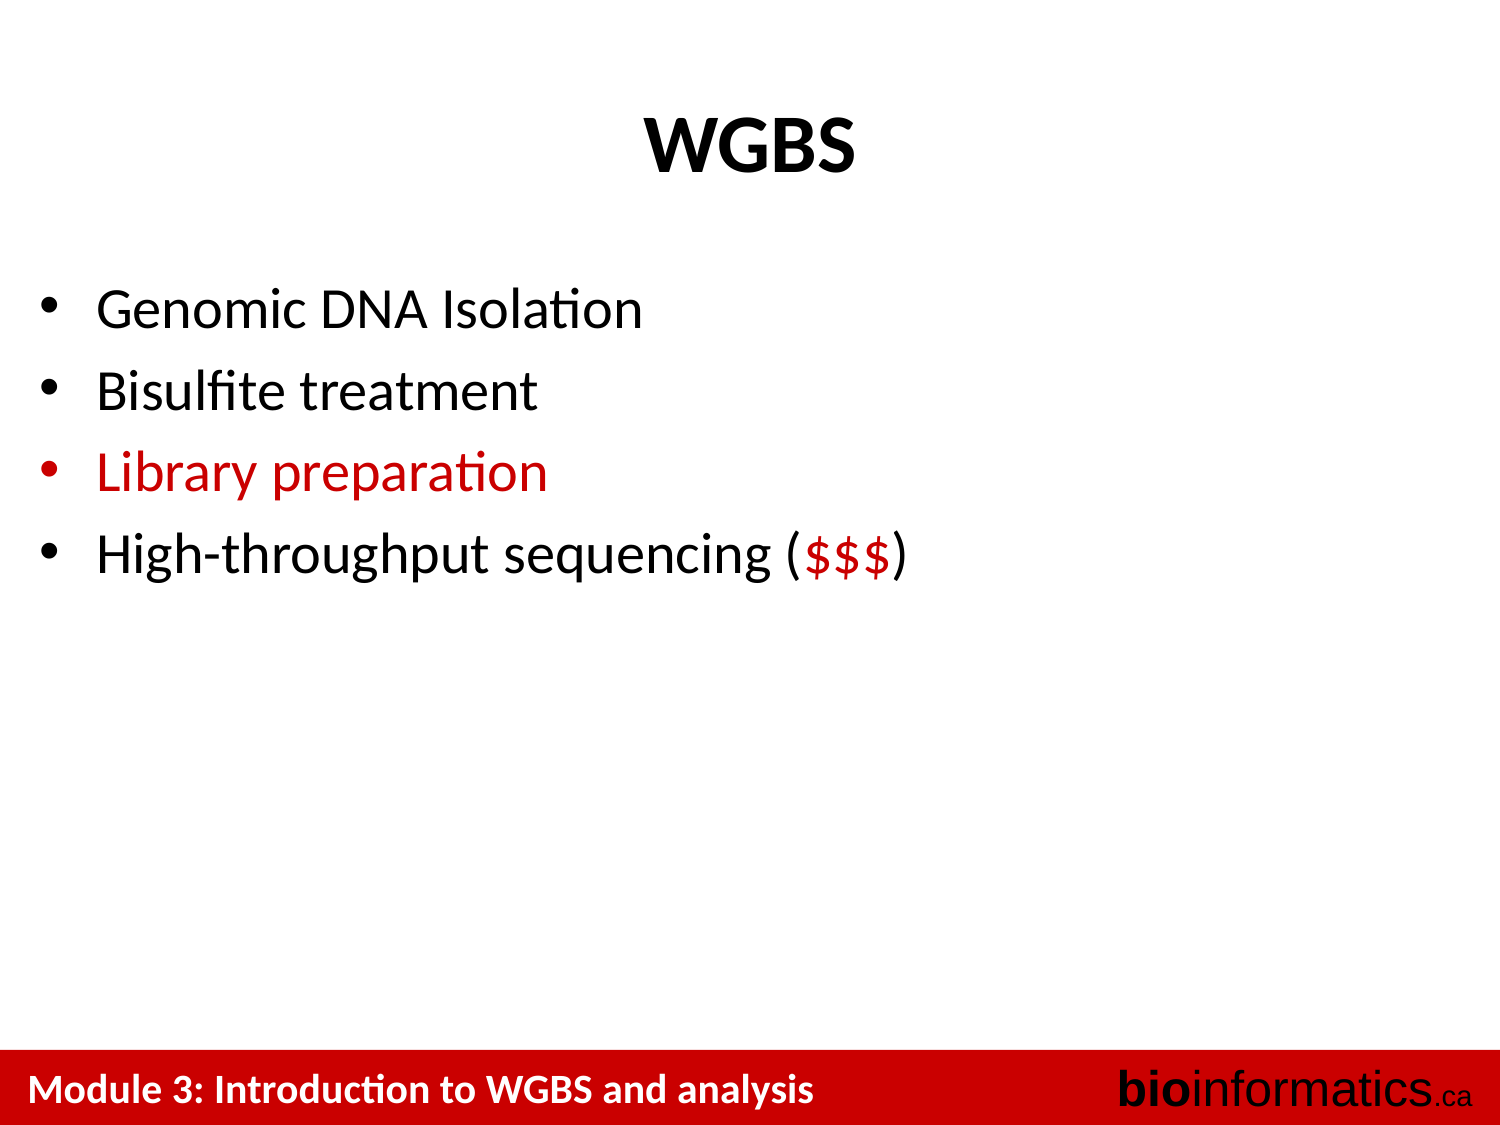

# WGBS
Genomic DNA Isolation
Bisulfite treatment
Library preparation
High-throughput sequencing ($$$)